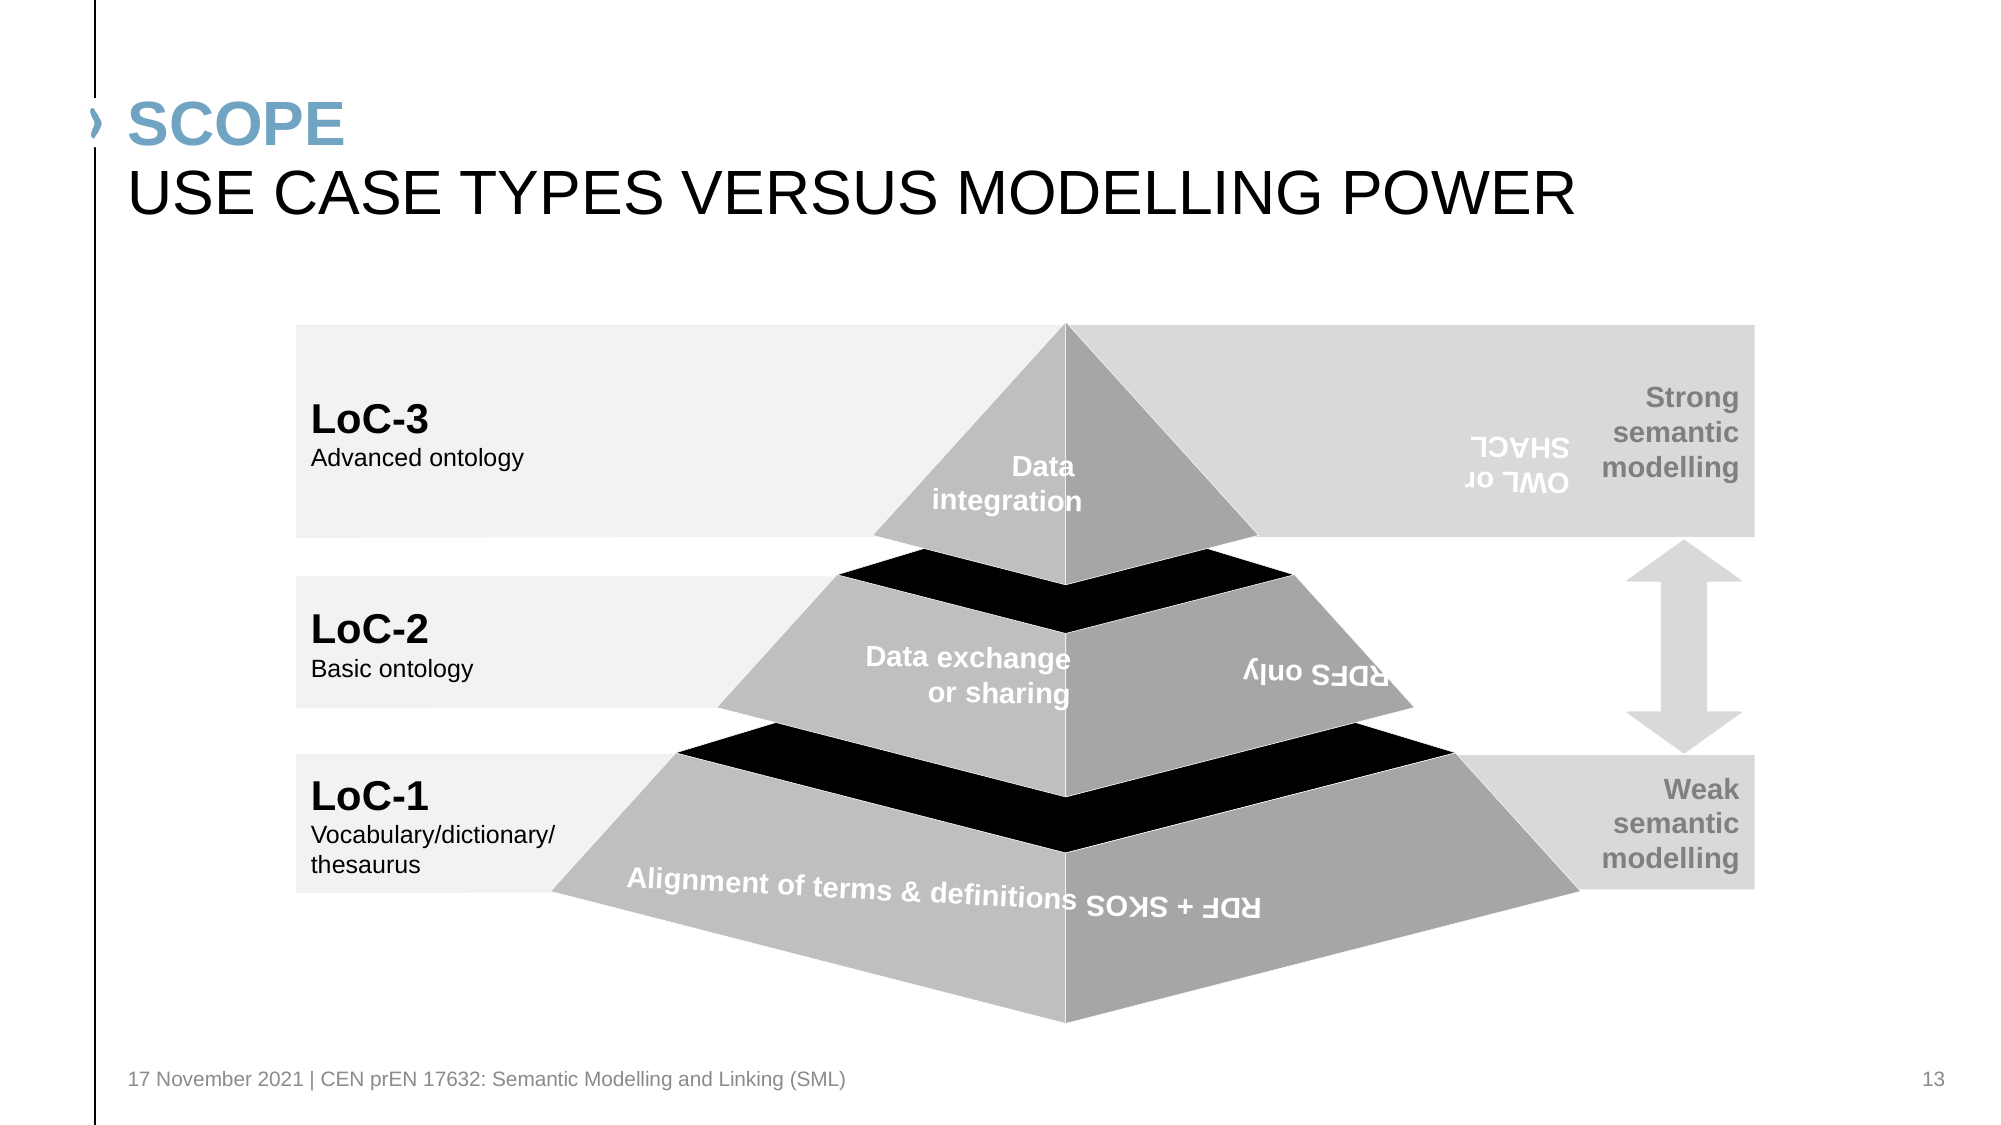

# scope
Use case types versus modelling power

Strong
semantic
modelling
LoC-3
Advanced ontology

OWL or
SHACL

Data
integration

LoC-2
Basic ontology
RDFS only
Data exchange
or sharing

LoC-1
Vocabulary/dictionary/
thesaurus
Weak
semantic
modelling
Alignment of terms & definitions
RDF + SKOS
17 November 2021 | CEN prEN 17632: Semantic Modelling and Linking (SML)

13